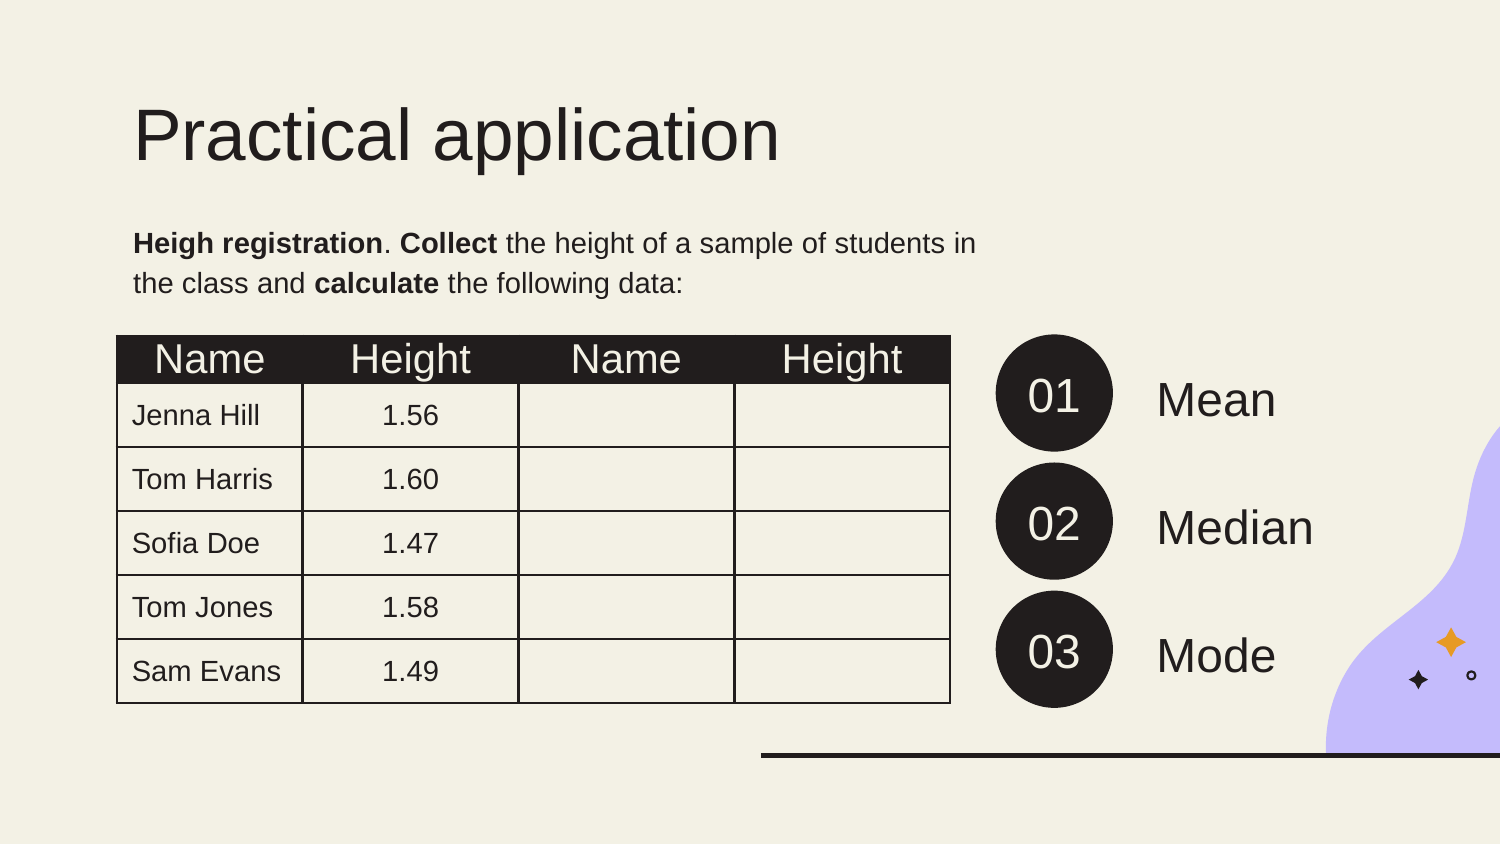

# Practical application
Heigh registration. Collect the height of a sample of students in the class and calculate the following data:
| Name | Height | Name | Height |
| --- | --- | --- | --- |
| Jenna Hill | 1.56 |  |  |
| Tom Harris | 1.60 |  |  |
| Sofia Doe | 1.47 |  |  |
| Tom Jones | 1.58 |  |  |
| Sam Evans | 1.49 |  |  |
01
Mean
02
Median
03
Mode